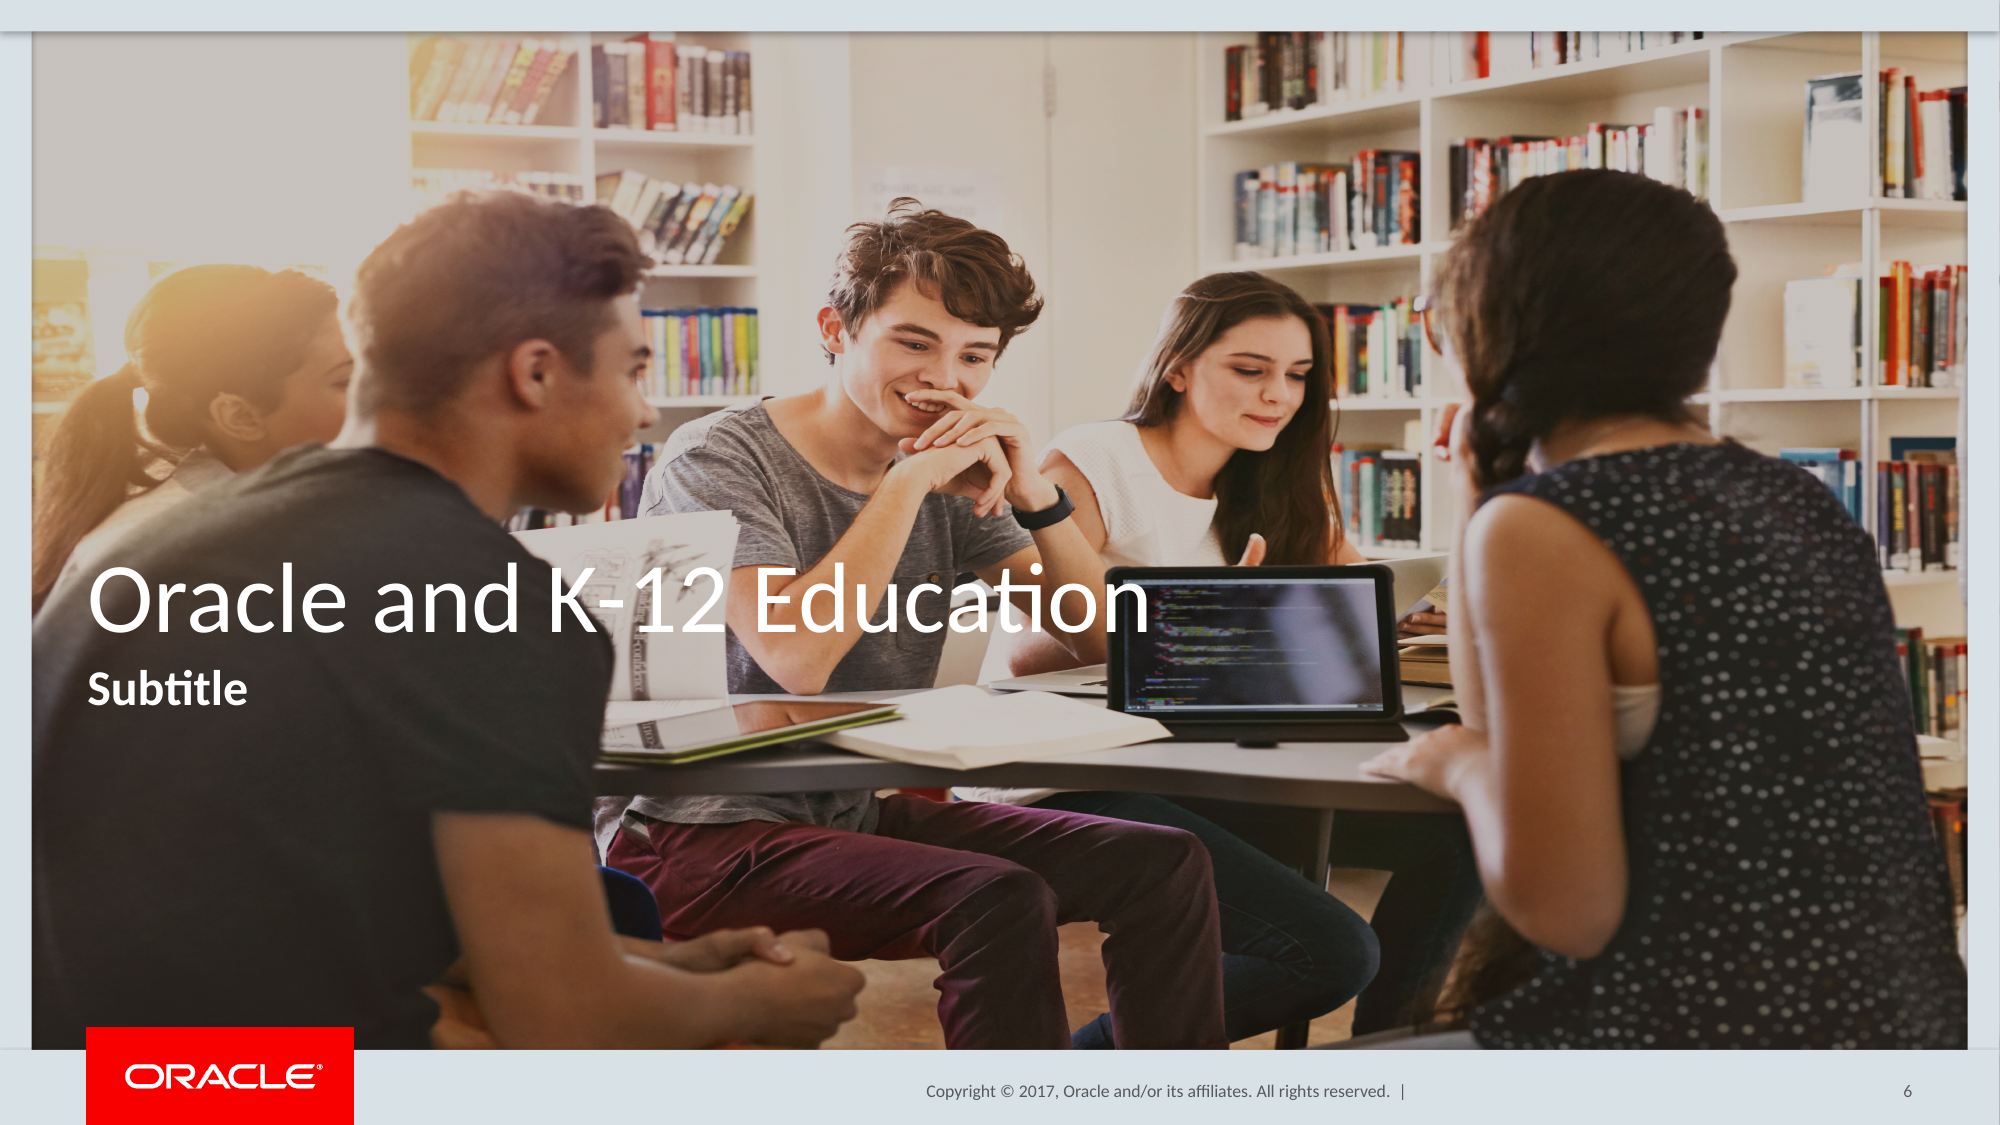

# Oracle and K-12 Education
Subtitle
6